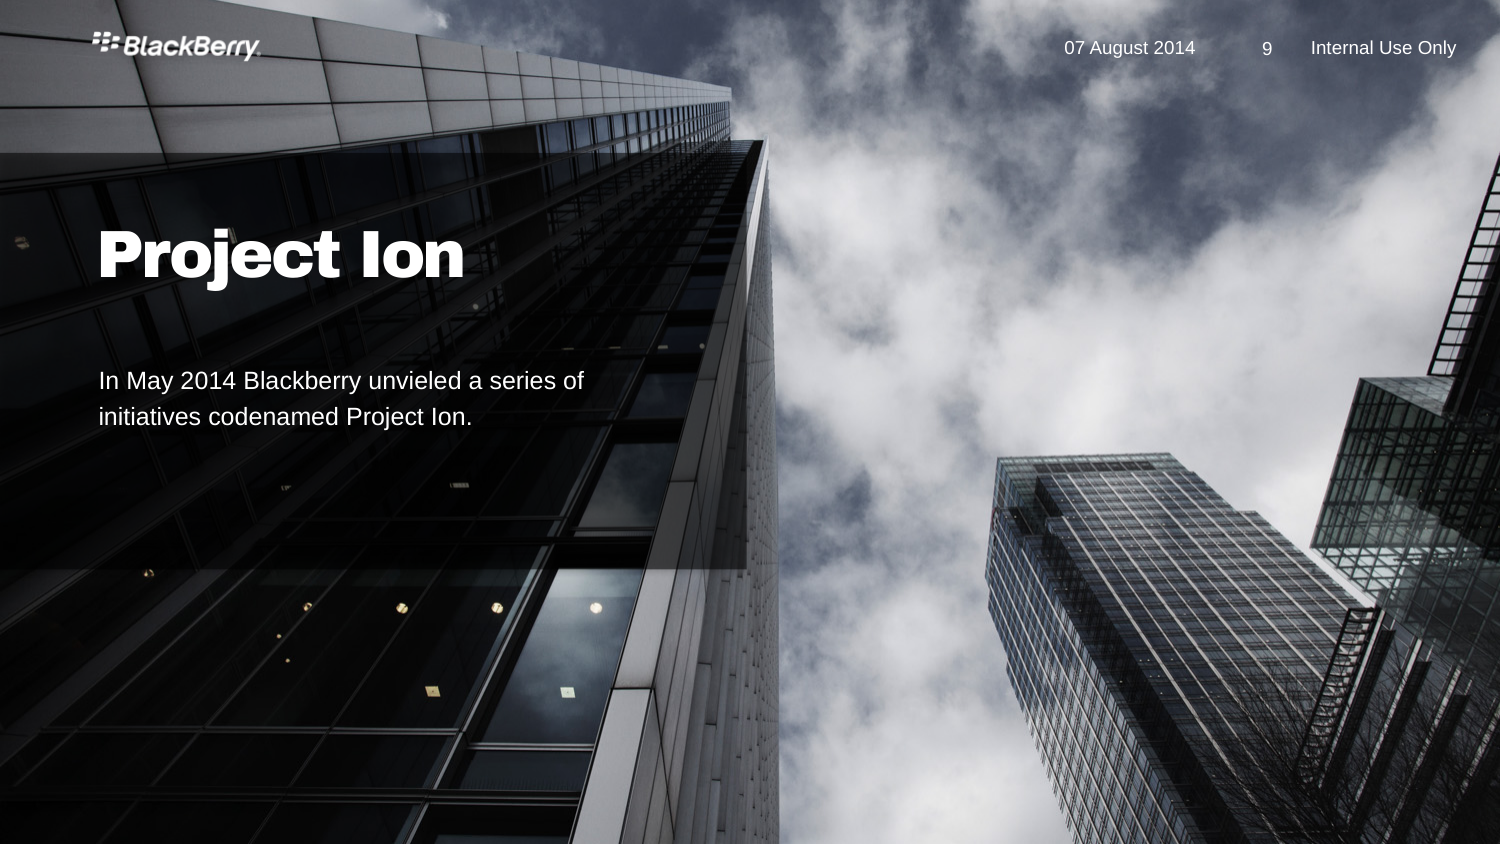

Project Ion
In May 2014 Blackberry unvieled a series of initiatives codenamed Project Ion.